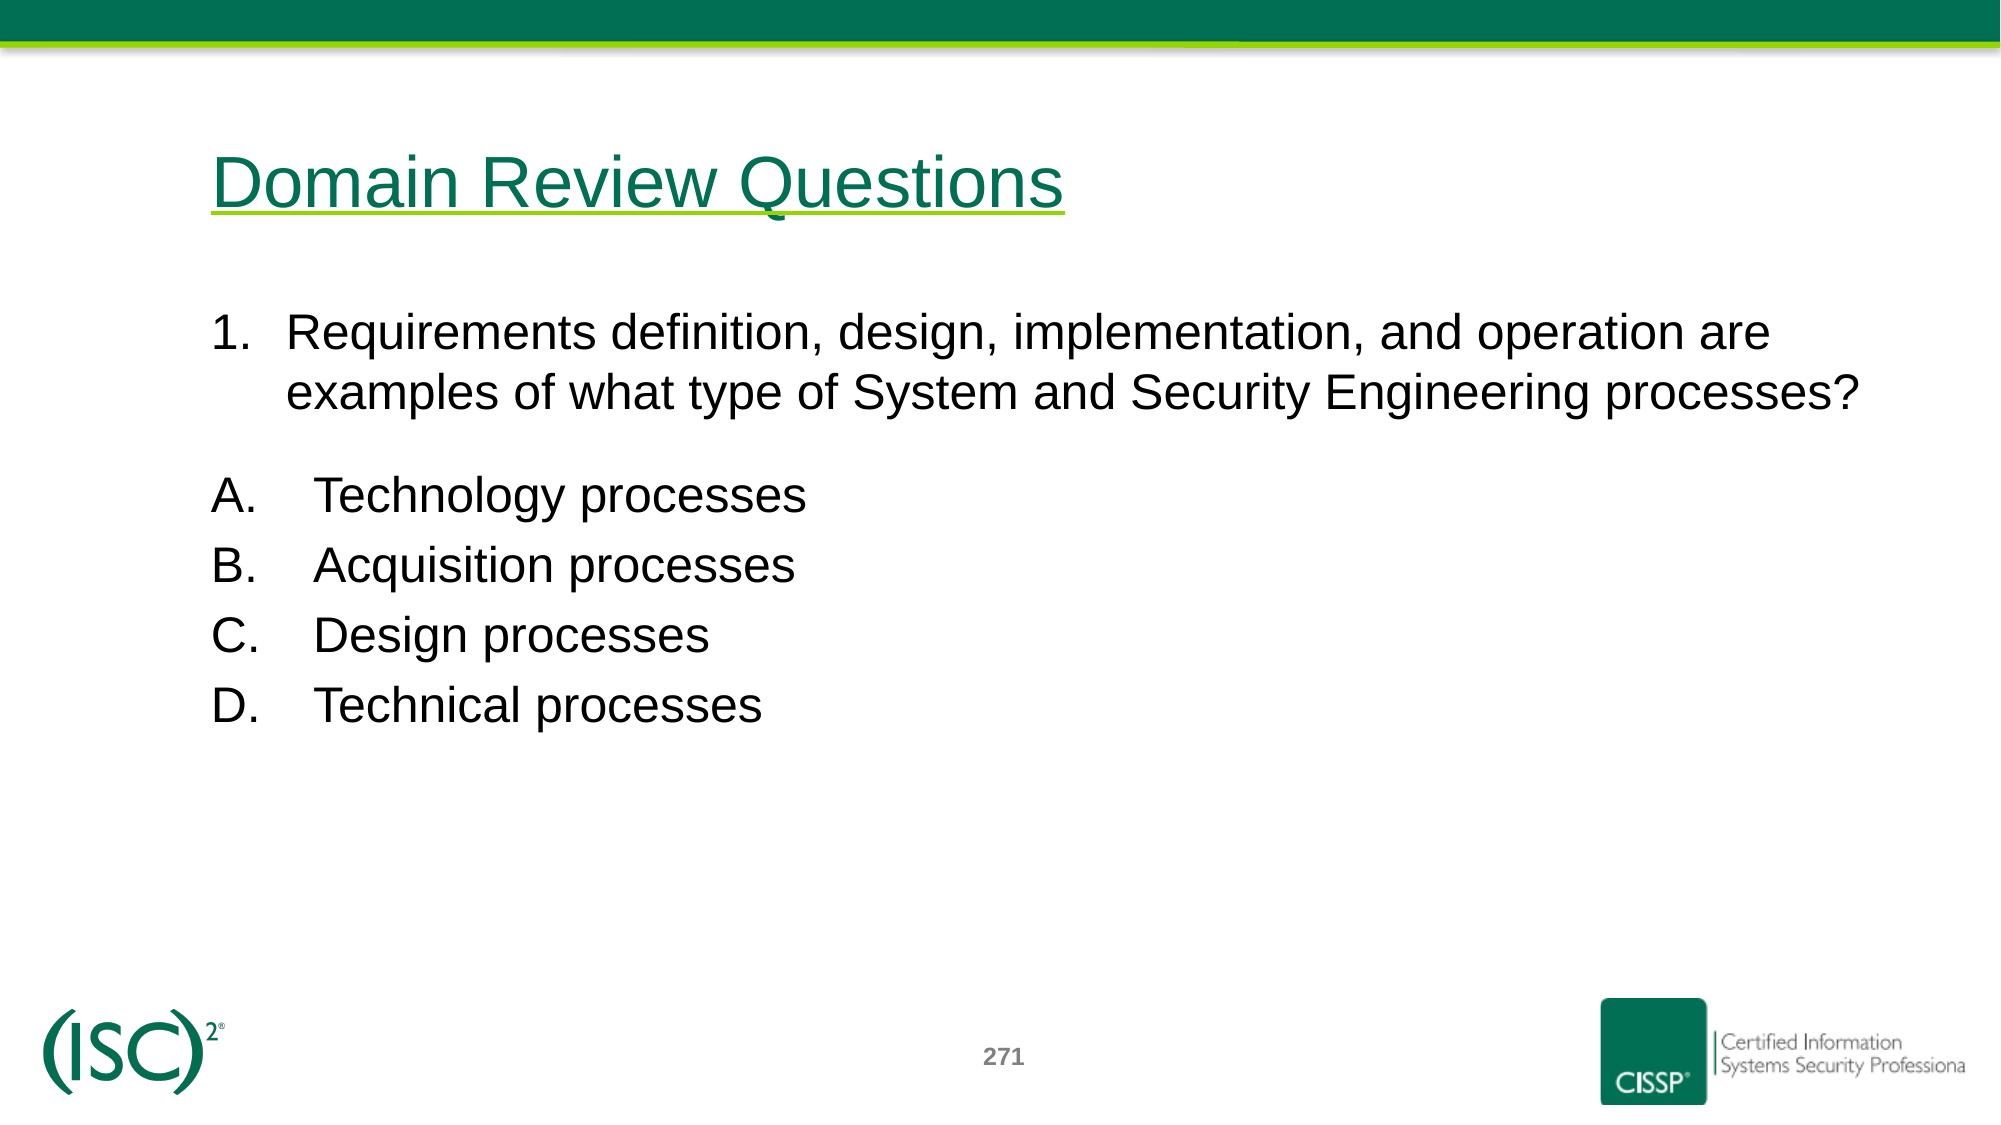

# Domain Review Questions
Requirements definition, design, implementation, and operation are examples of what type of System and Security Engineering processes?
Technology processes
Acquisition processes
Design processes
Technical processes